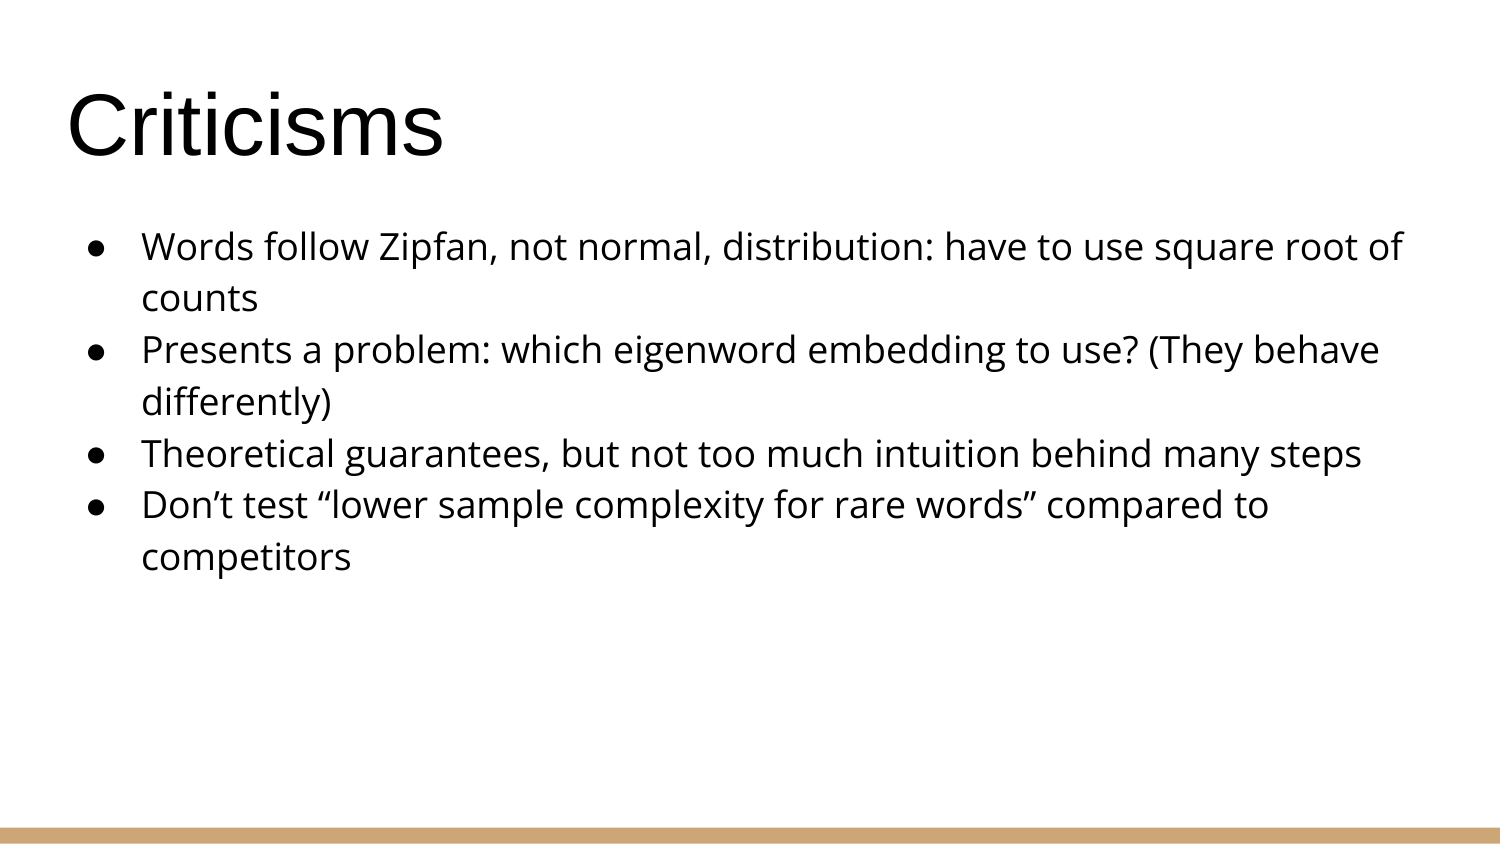

# Criticisms
Words follow Zipfan, not normal, distribution: have to use square root of counts
Presents a problem: which eigenword embedding to use? (They behave differently)
Theoretical guarantees, but not too much intuition behind many steps
Don’t test “lower sample complexity for rare words” compared to competitors